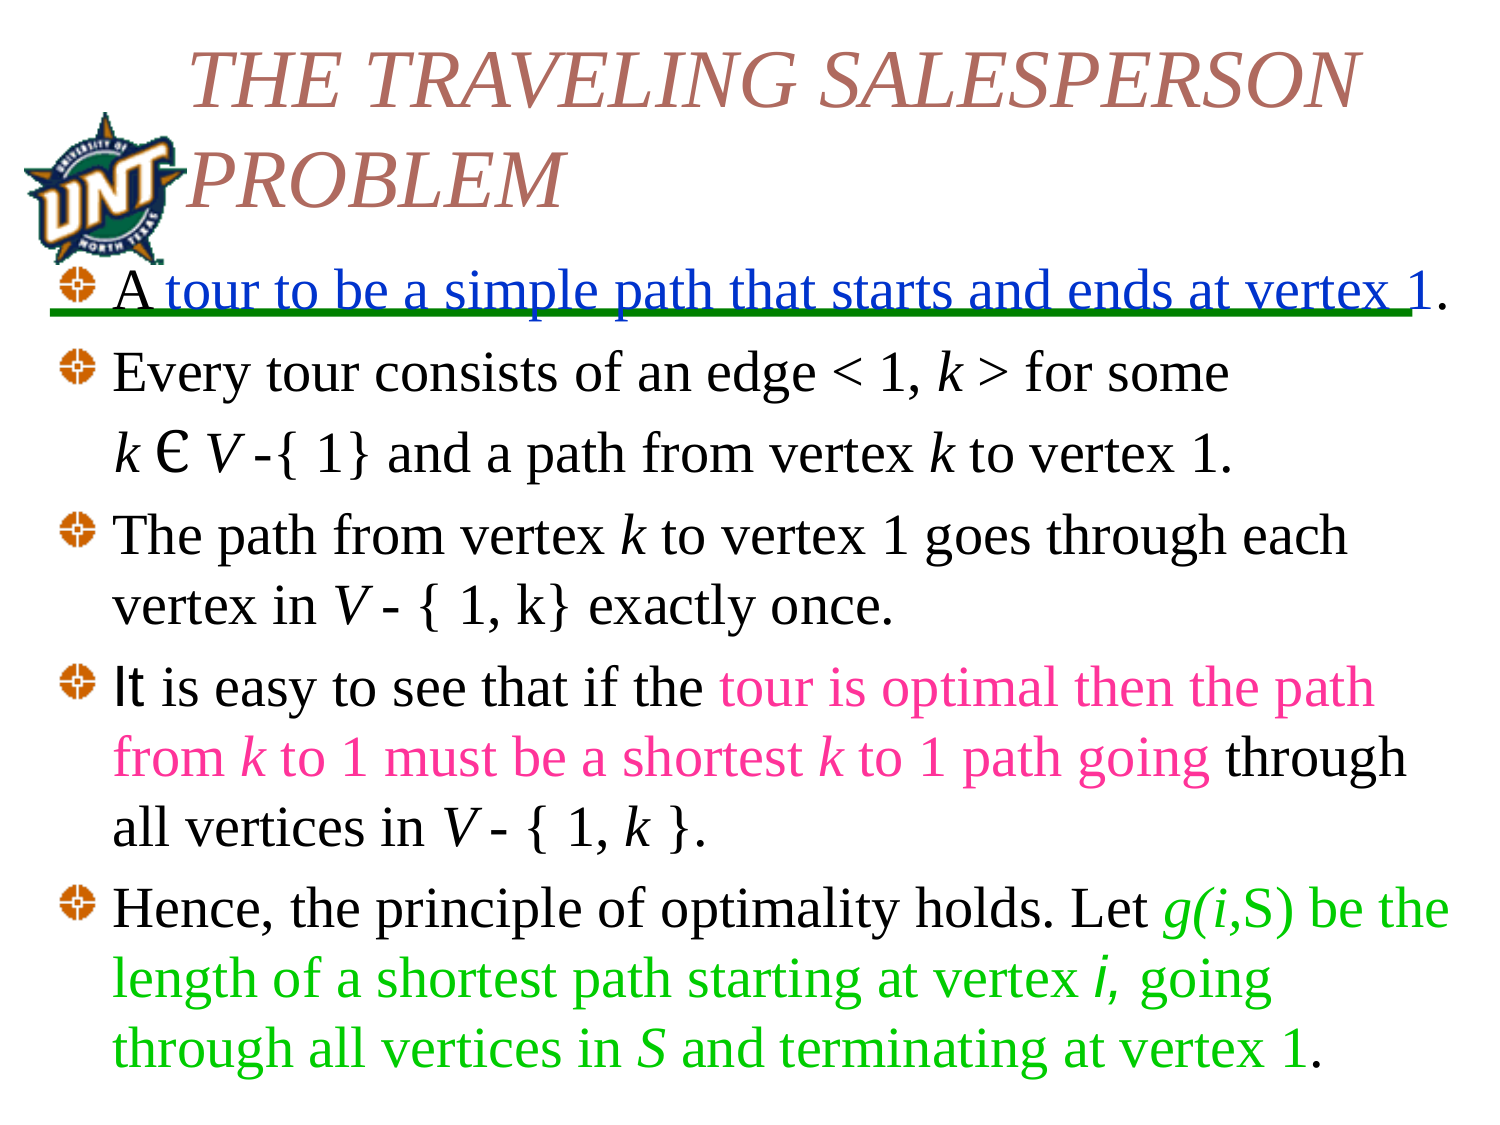

# THE TRAVELING SALESPERSON PROBLEM
A tour to be a simple path that starts and ends at vertex 1.
Every tour consists of an edge < 1, k > for some
    k Є V -{ 1} and a path from vertex k to vertex 1.
The path from vertex k to vertex 1 goes through each vertex in V - { 1, k} exactly once.
It is easy to see that if the tour is optimal then the path from k to 1 must be a shortest k to 1 path going through all vertices in V - { 1, k }.
Hence, the principle of optimality holds. Let g(i,S) be the length of a shortest path starting at vertex i, going through all vertices in S and terminating at vertex 1.